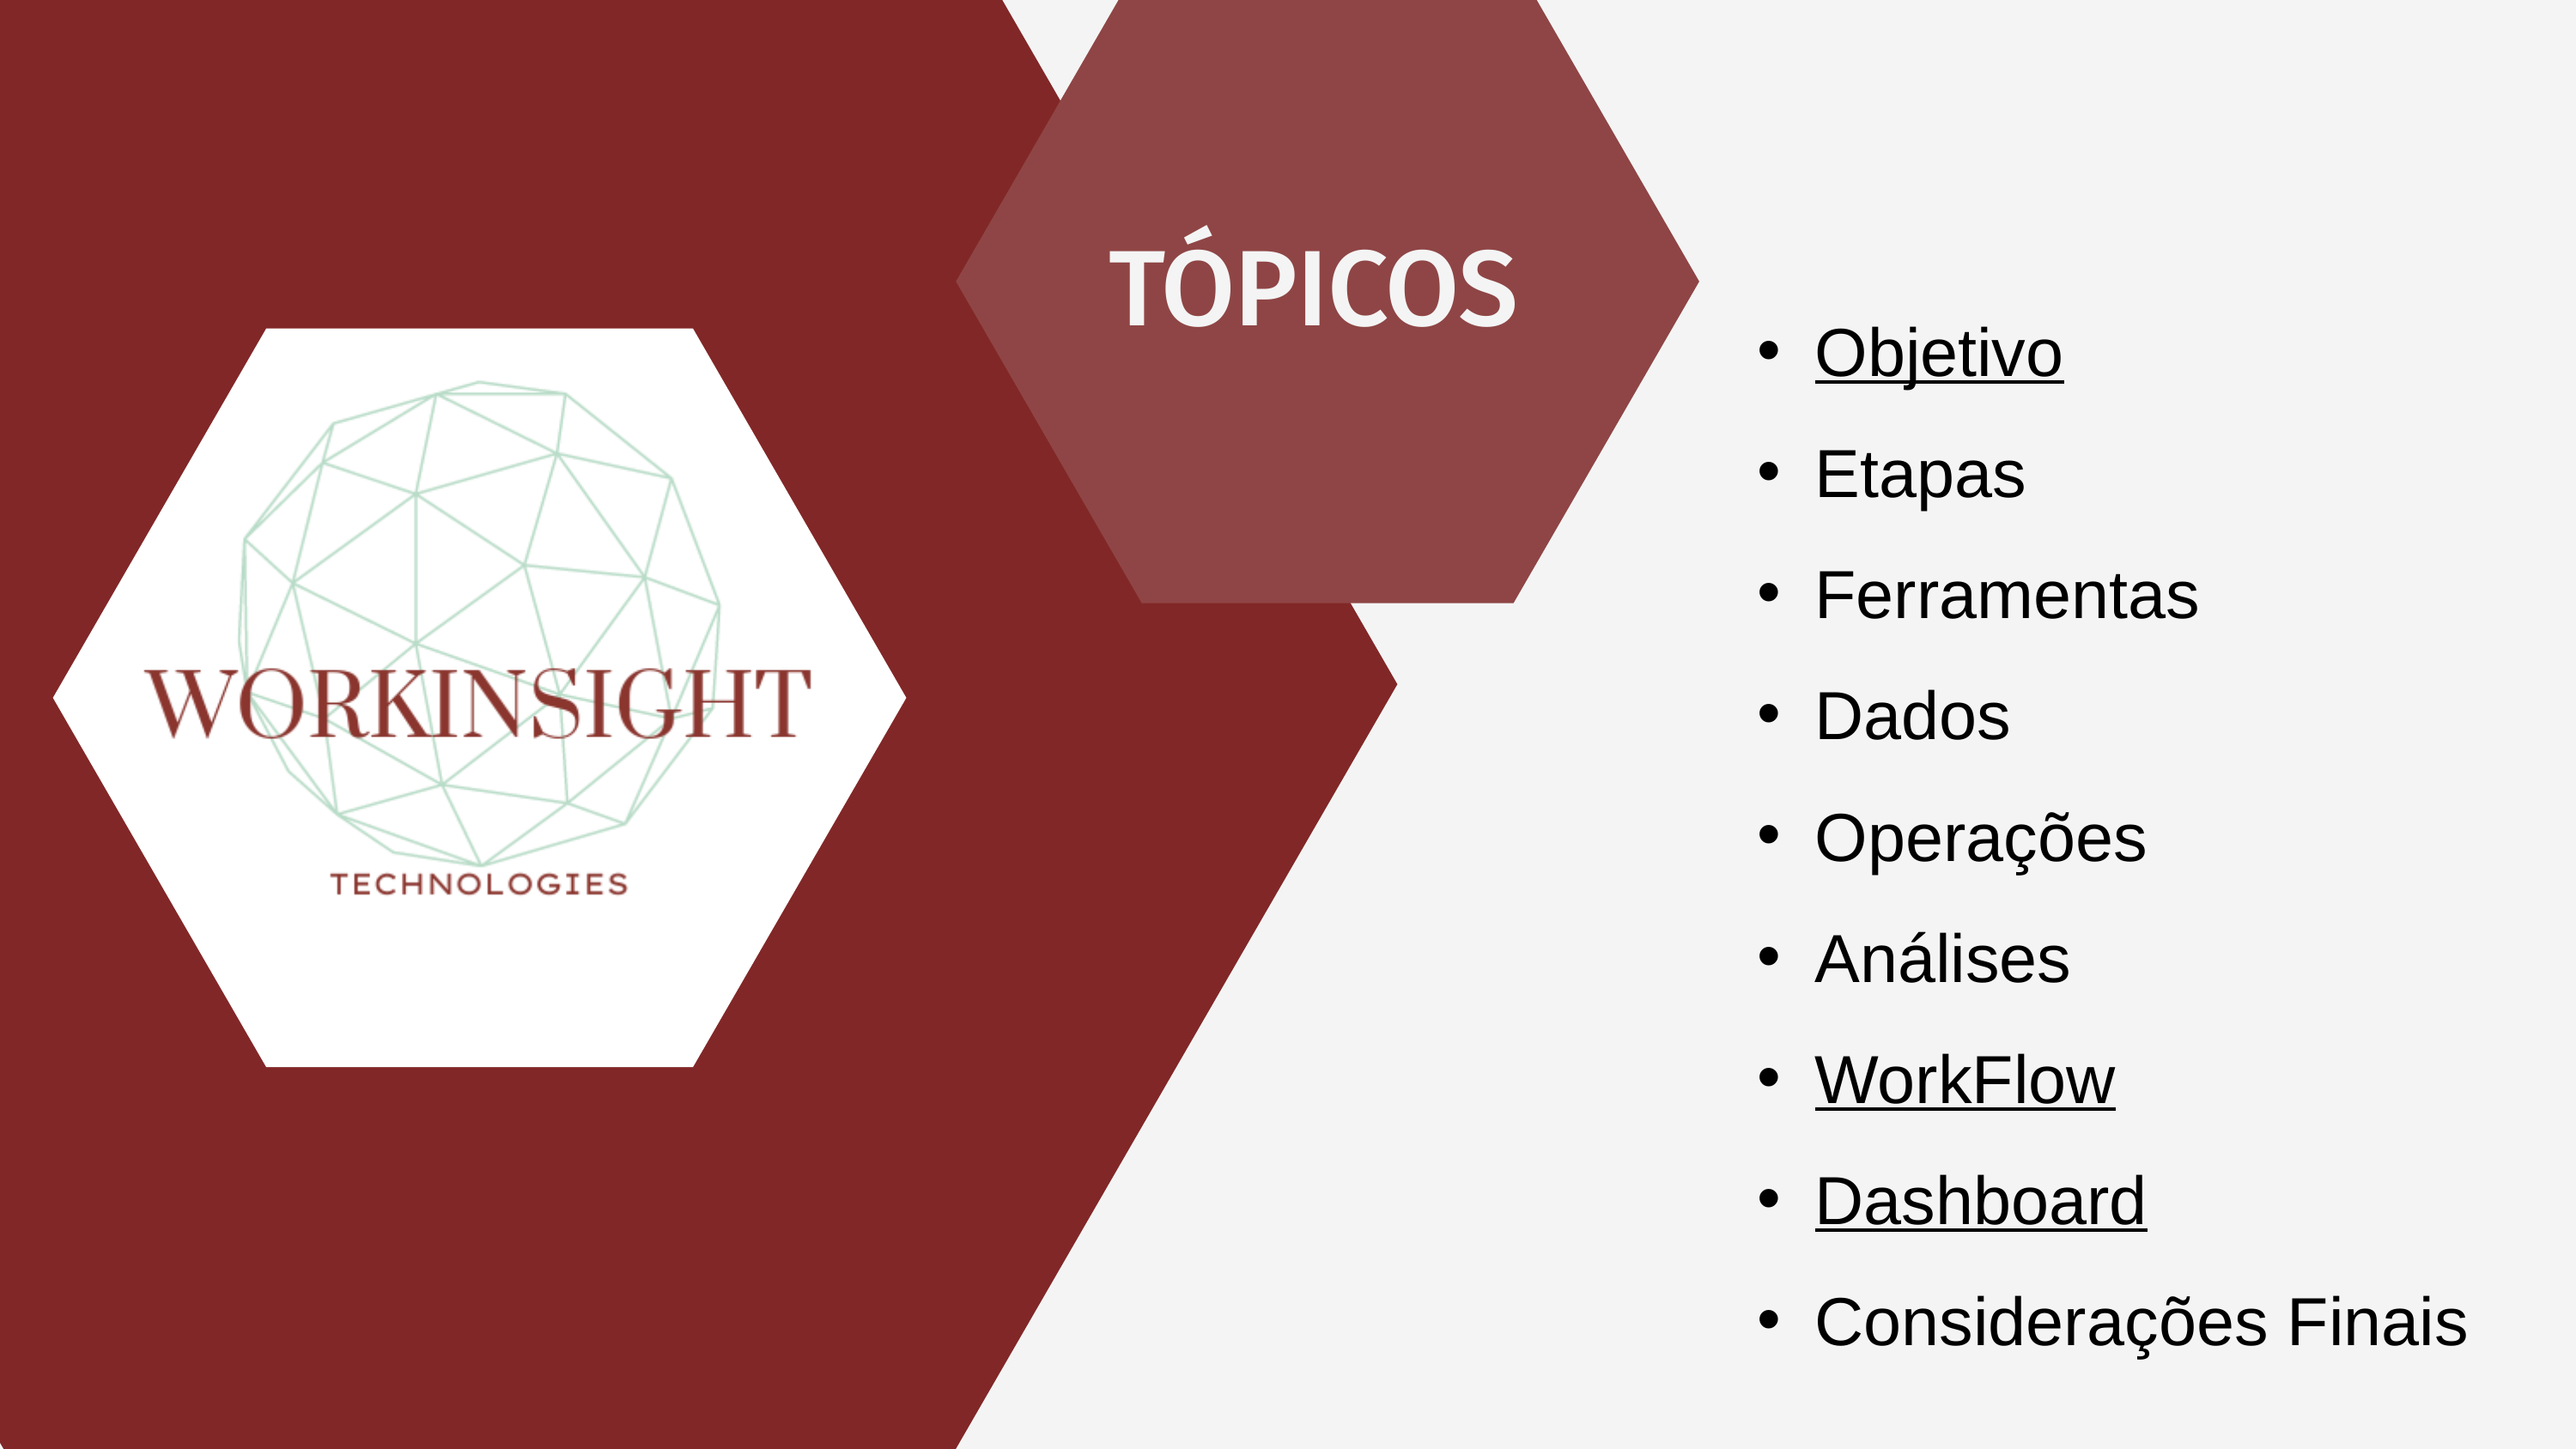

TÓPICOS
Objetivo
Etapas
Ferramentas
Dados
Operações
Análises
WorkFlow
Dashboard
Considerações Finais